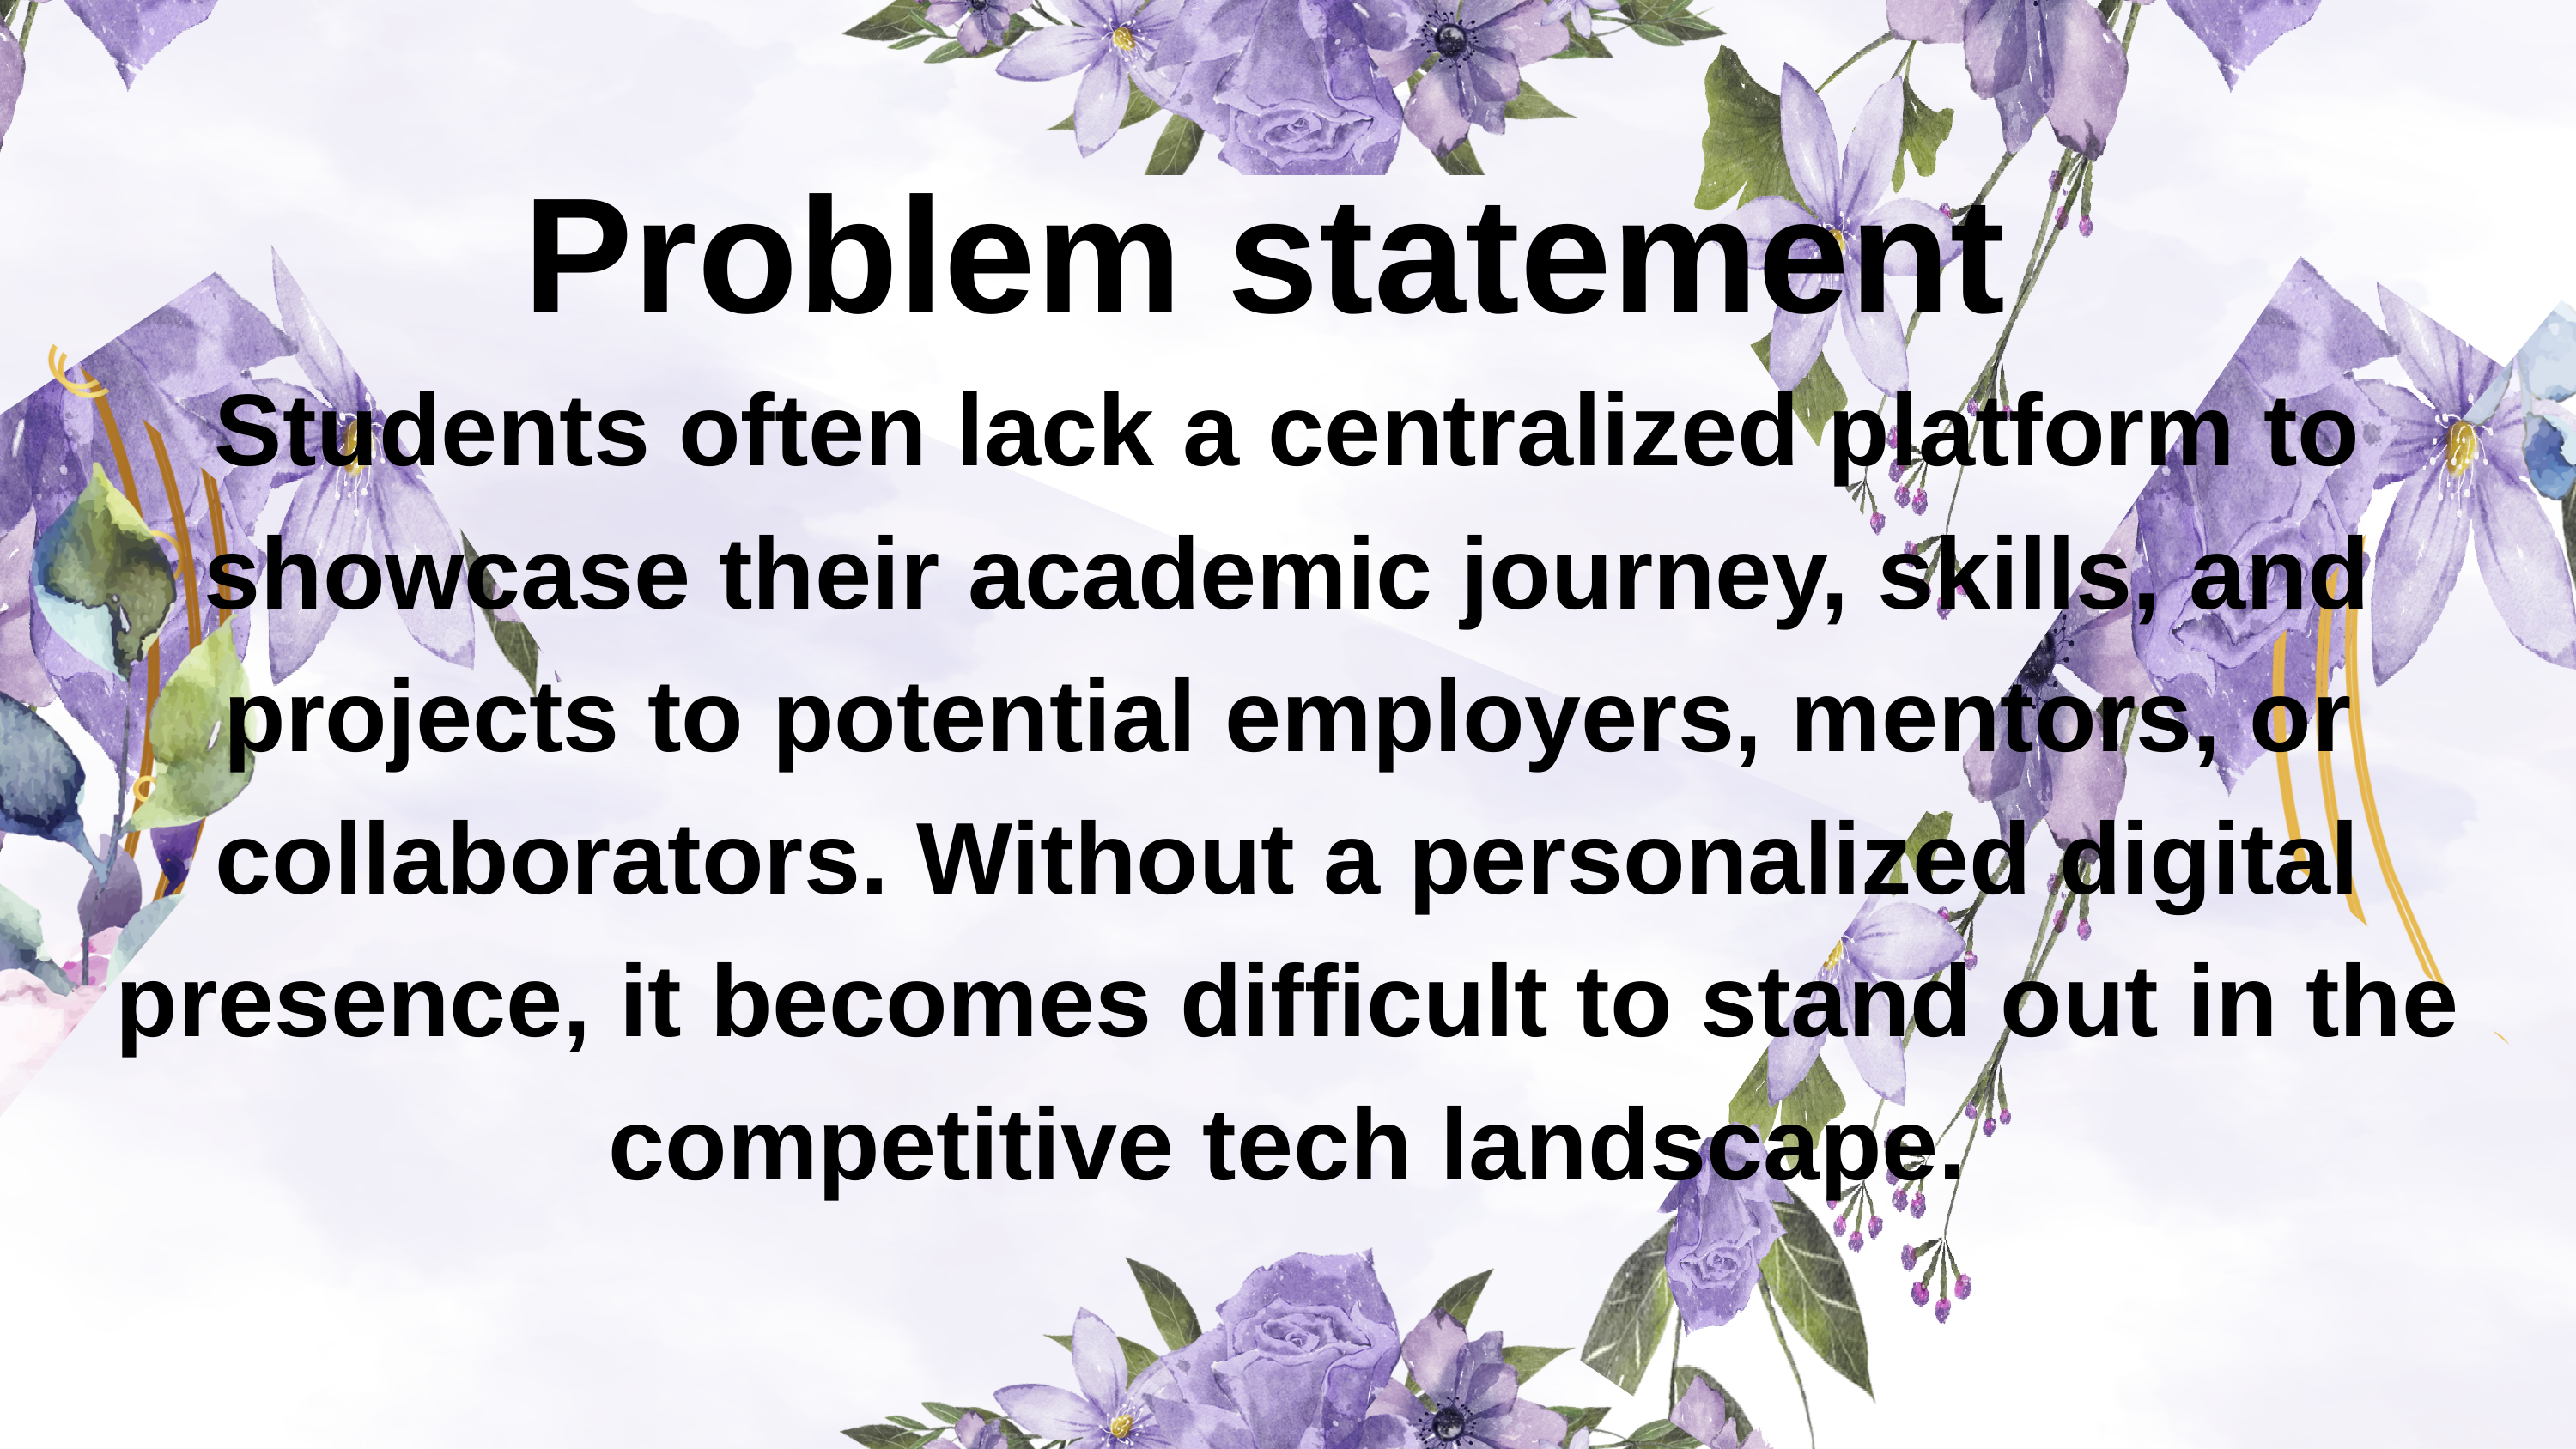

Problem statement

Students often lack a centralized platform to showcase their academic journey, skills, and projects to potential employers, mentors, or collaborators. Without a personalized digital presence, it becomes difficult to stand out in the competitive tech landscape.